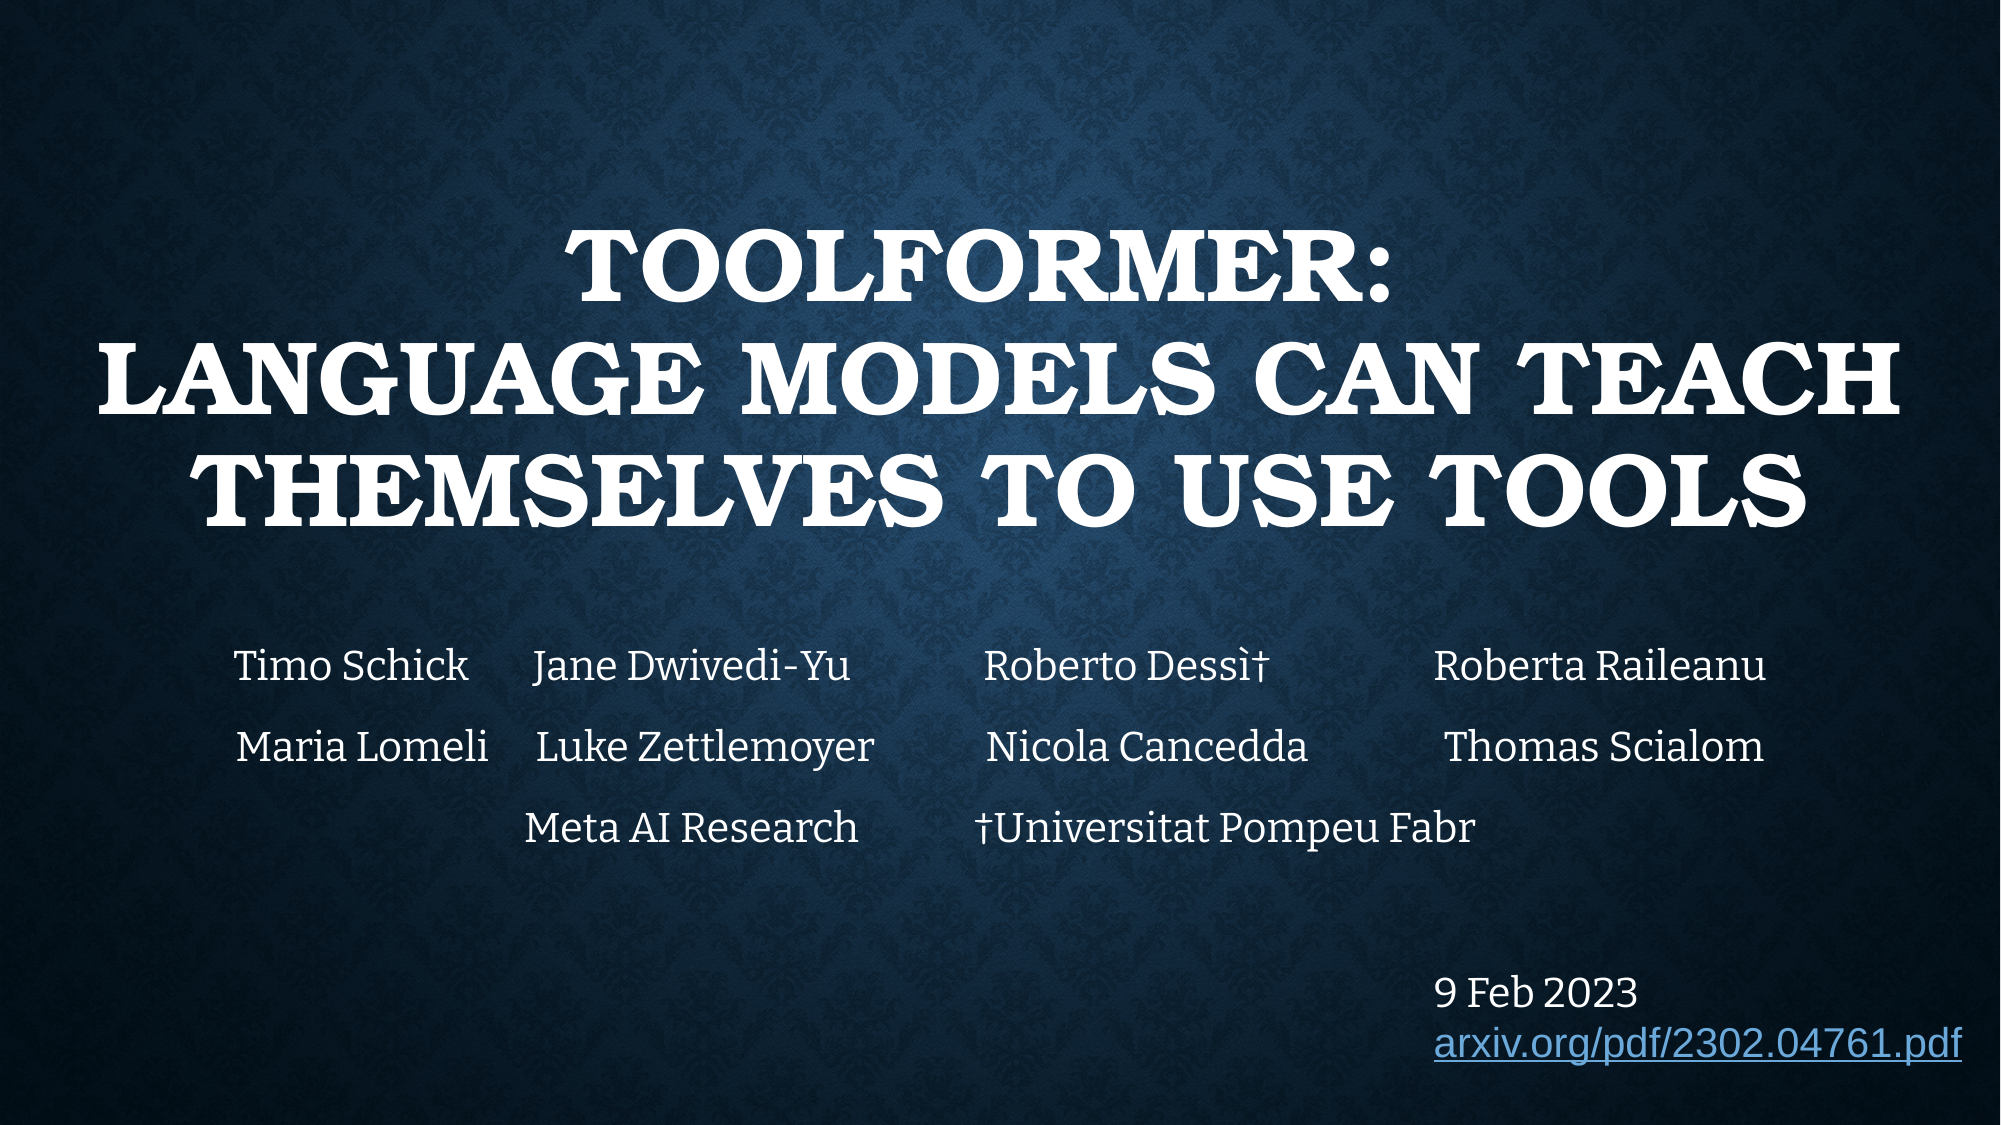

# Toolformer: Language Models Can Teach Themselves to Use Tools
Timo Schick	Jane Dwivedi-Yu	Roberto Dessì†		Roberta Raileanu
Maria Lomeli	Luke Zettlemoyer	Nicola Cancedda	 Thomas Scialom
Meta AI Research	†Universitat Pompeu Fabr
9 Feb 2023
arxiv.org/pdf/2302.04761.pdf